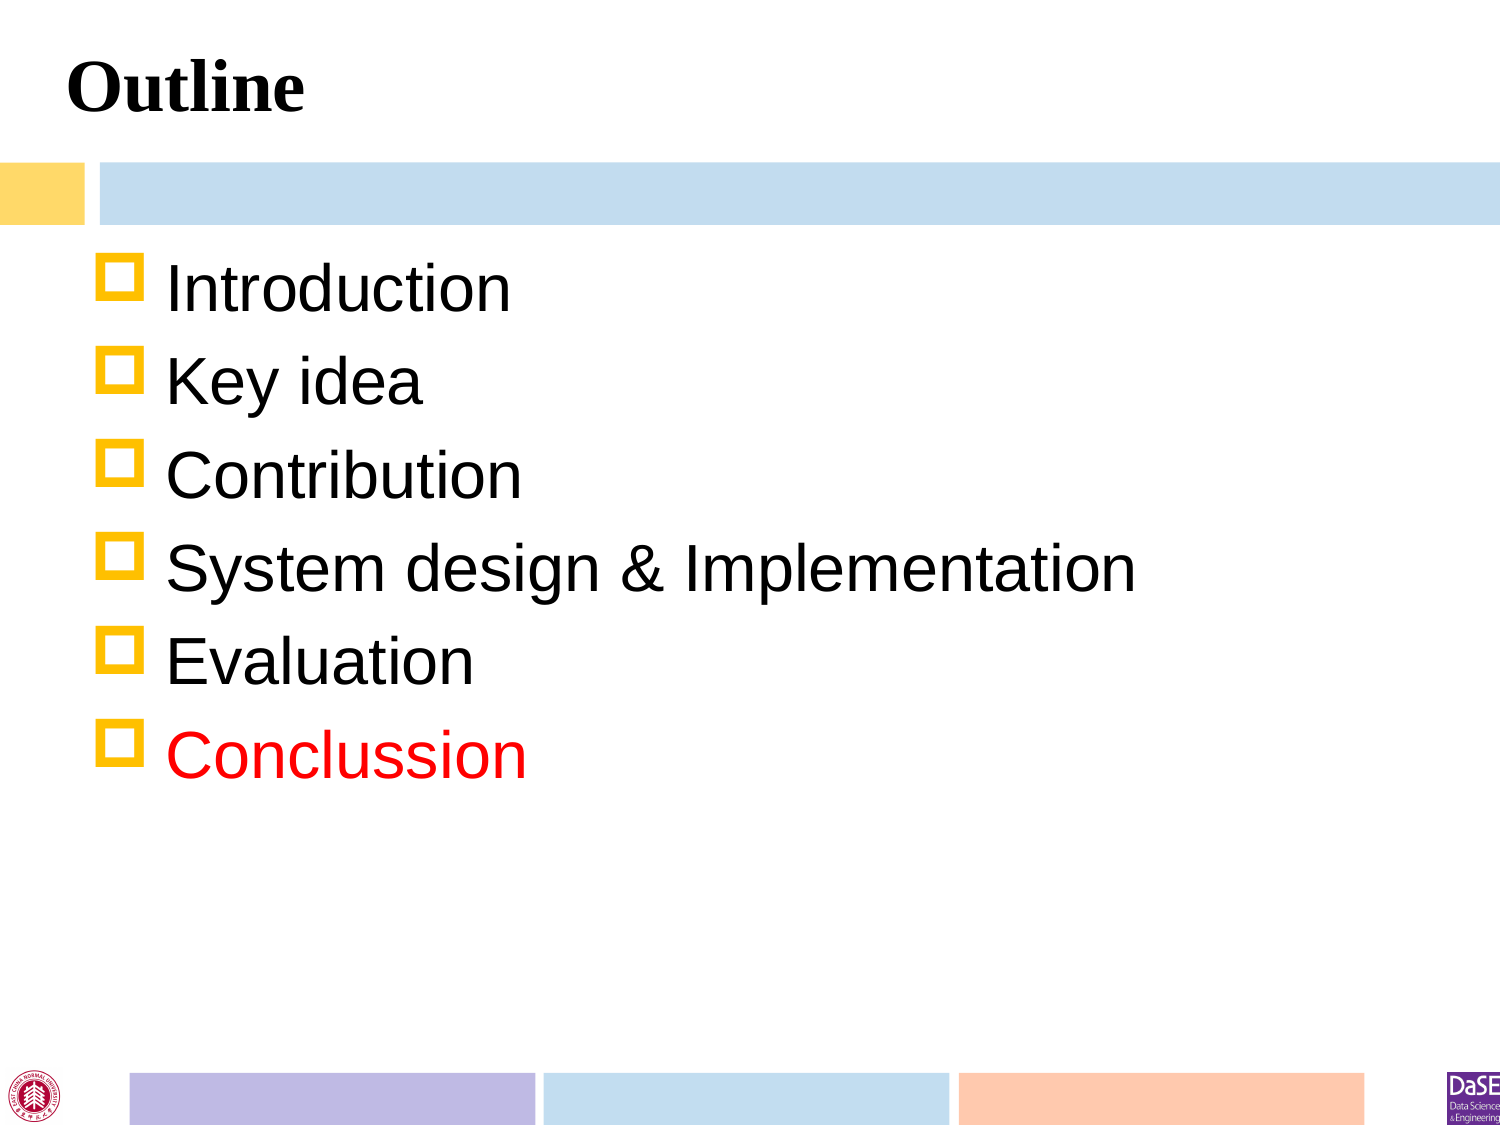

# Outline
27
Introduction
Key idea
Contribution
System design & Implementation
Evaluation
Conclussion